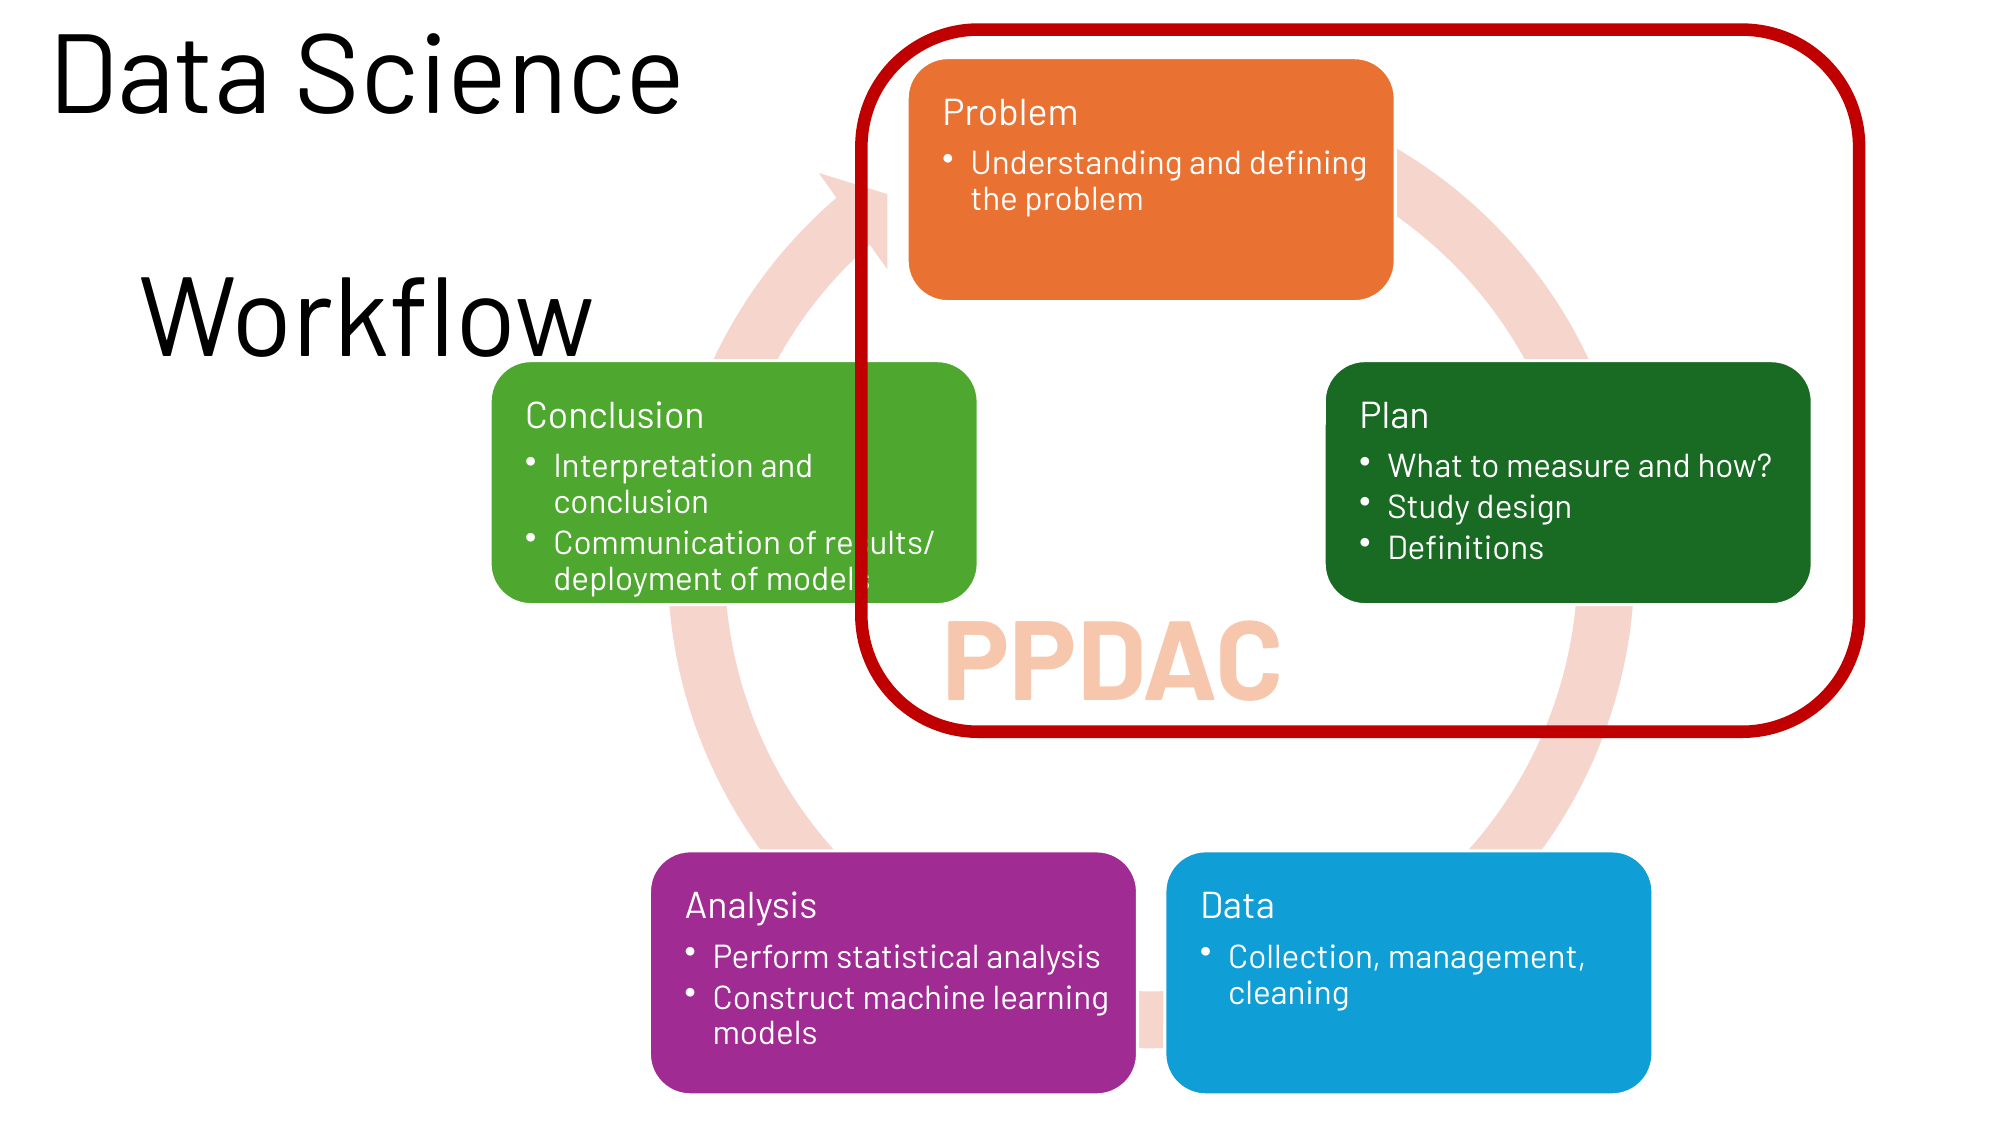

# Data Science Workflow
Problem
Understanding and defining the problem
Plan
What to measure and how?
Study design
Definitions
Data
Collection, management, cleaning
Analysis
Perform statistical analysis
Construct machine learning models
Conclusion
Interpretation and conclusion
Communication of results/ deployment of models
PPDAC